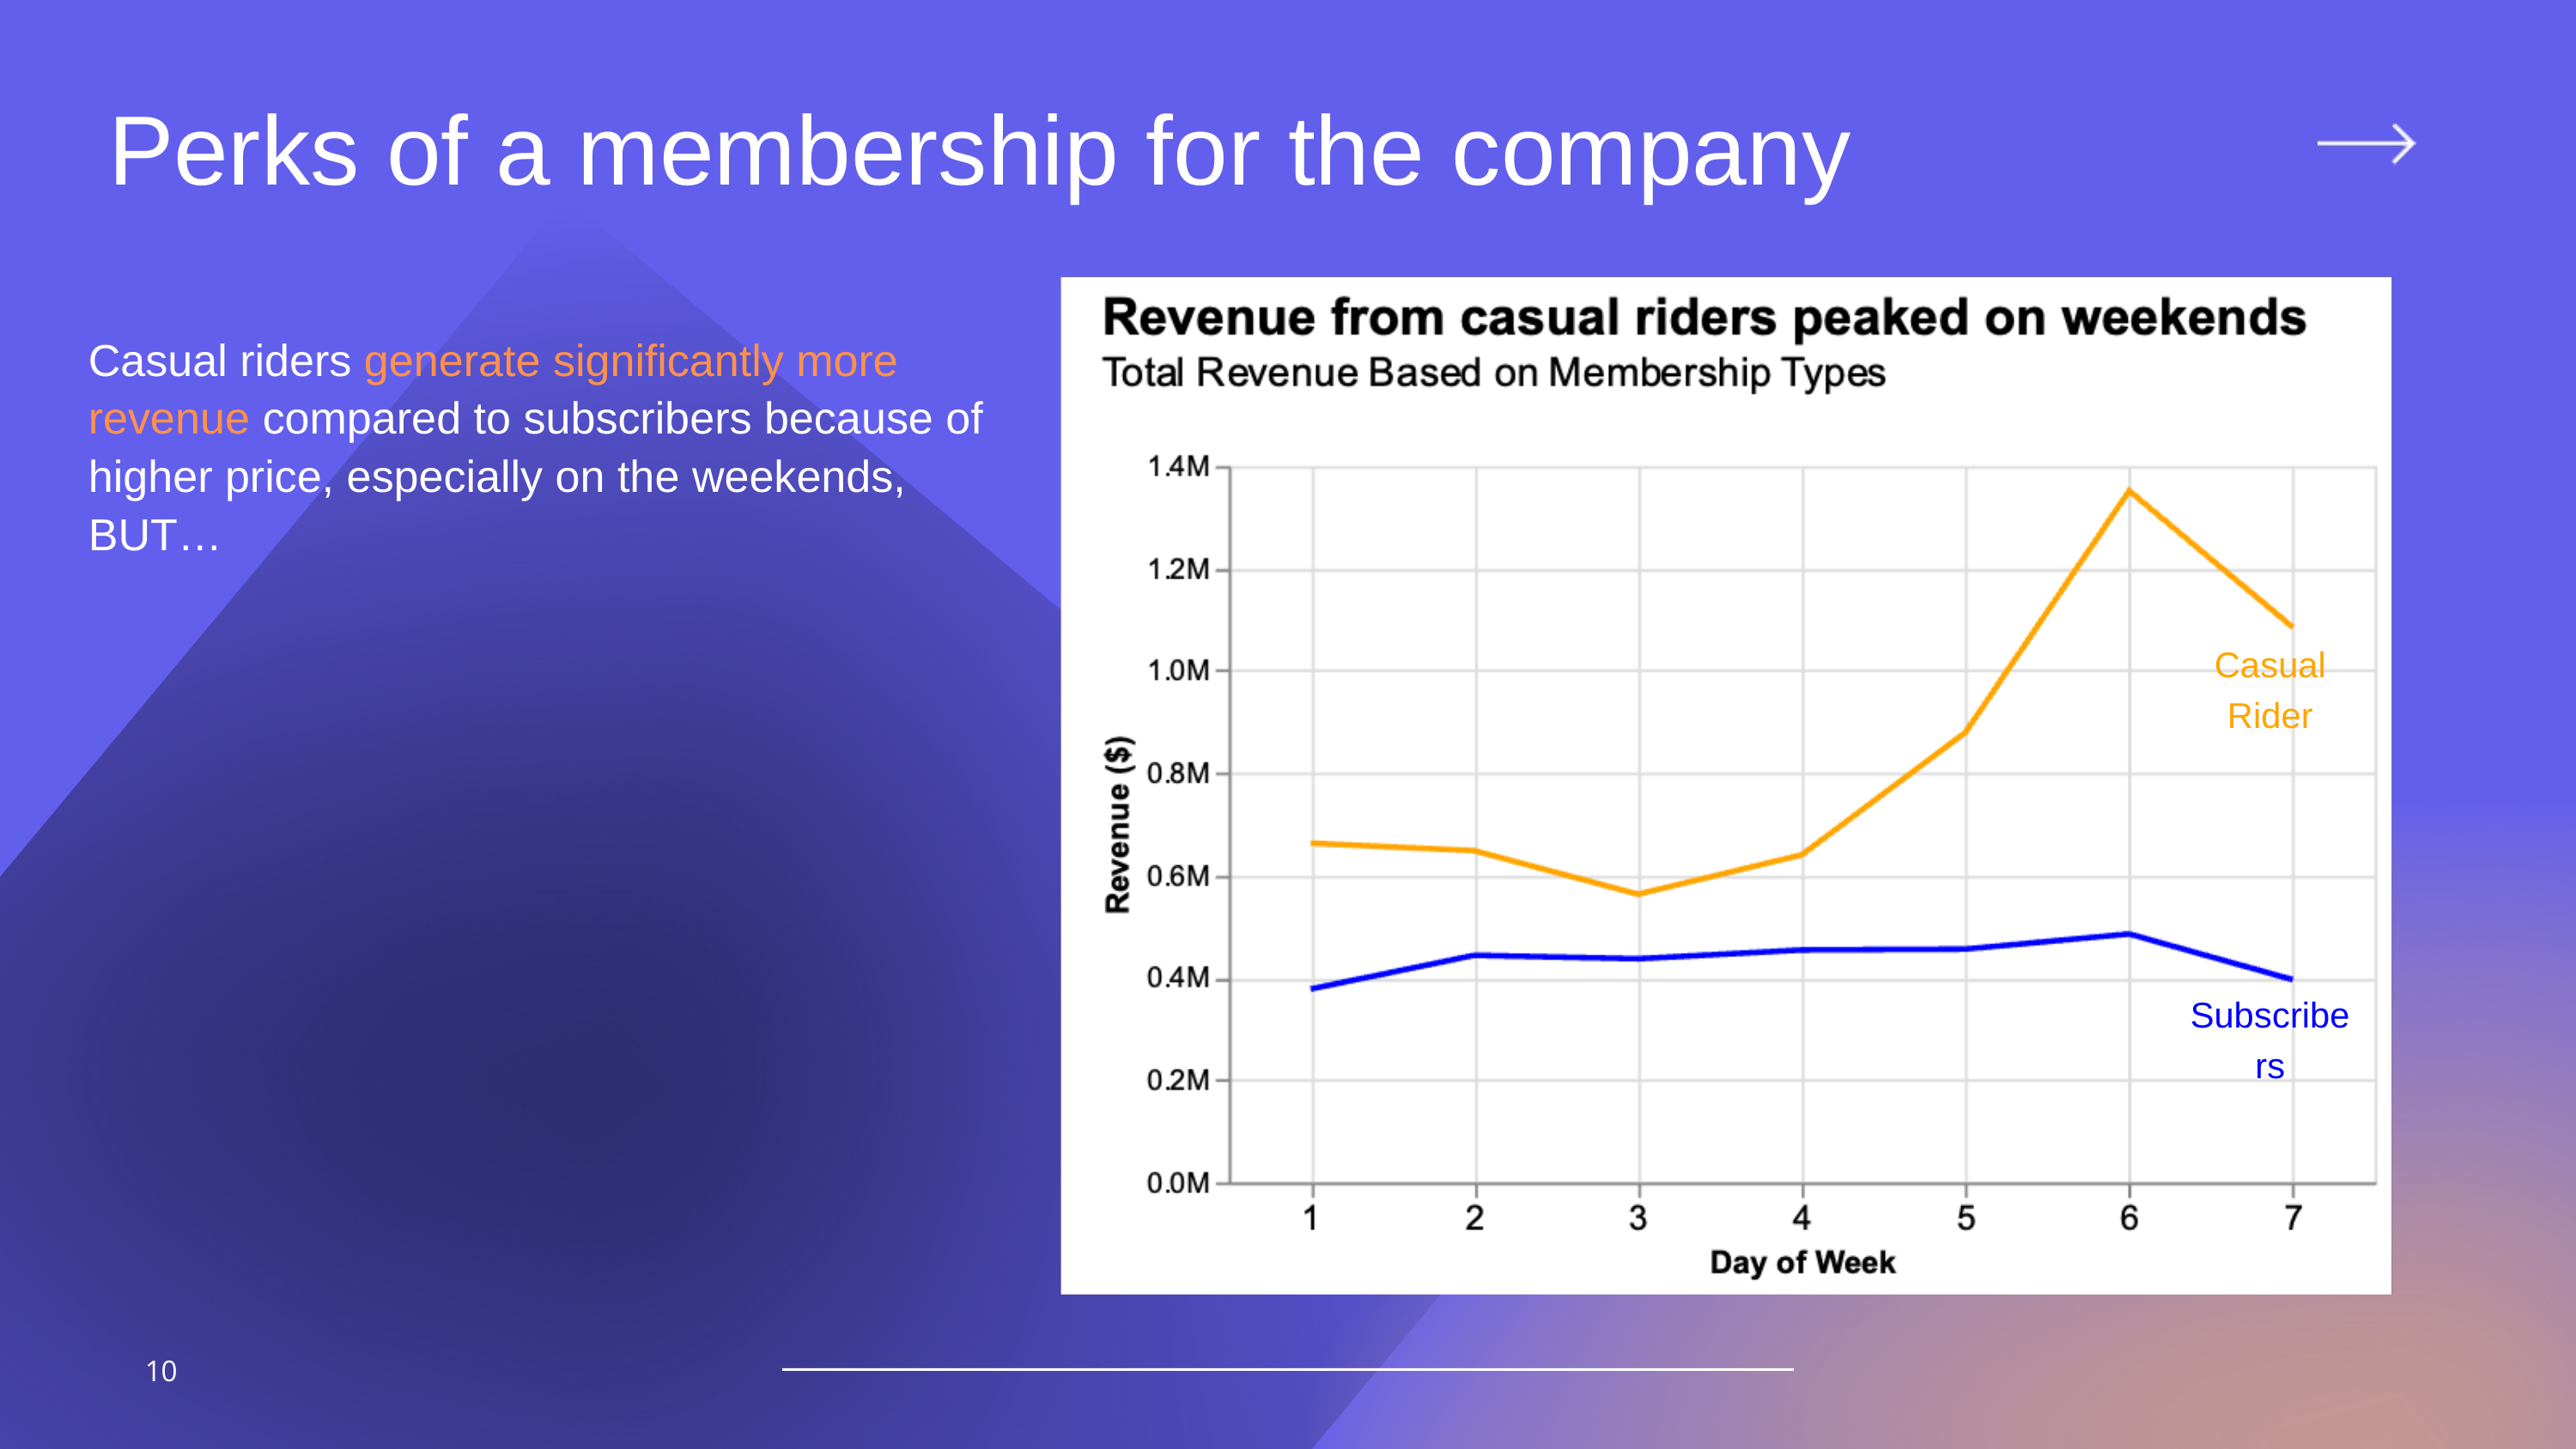

Perks of a membership for the company

Casual riders generate significantly more revenue compared to subscribers because of higher price, especially on the weekends, BUT…

Casual Rider

Subscribers
10